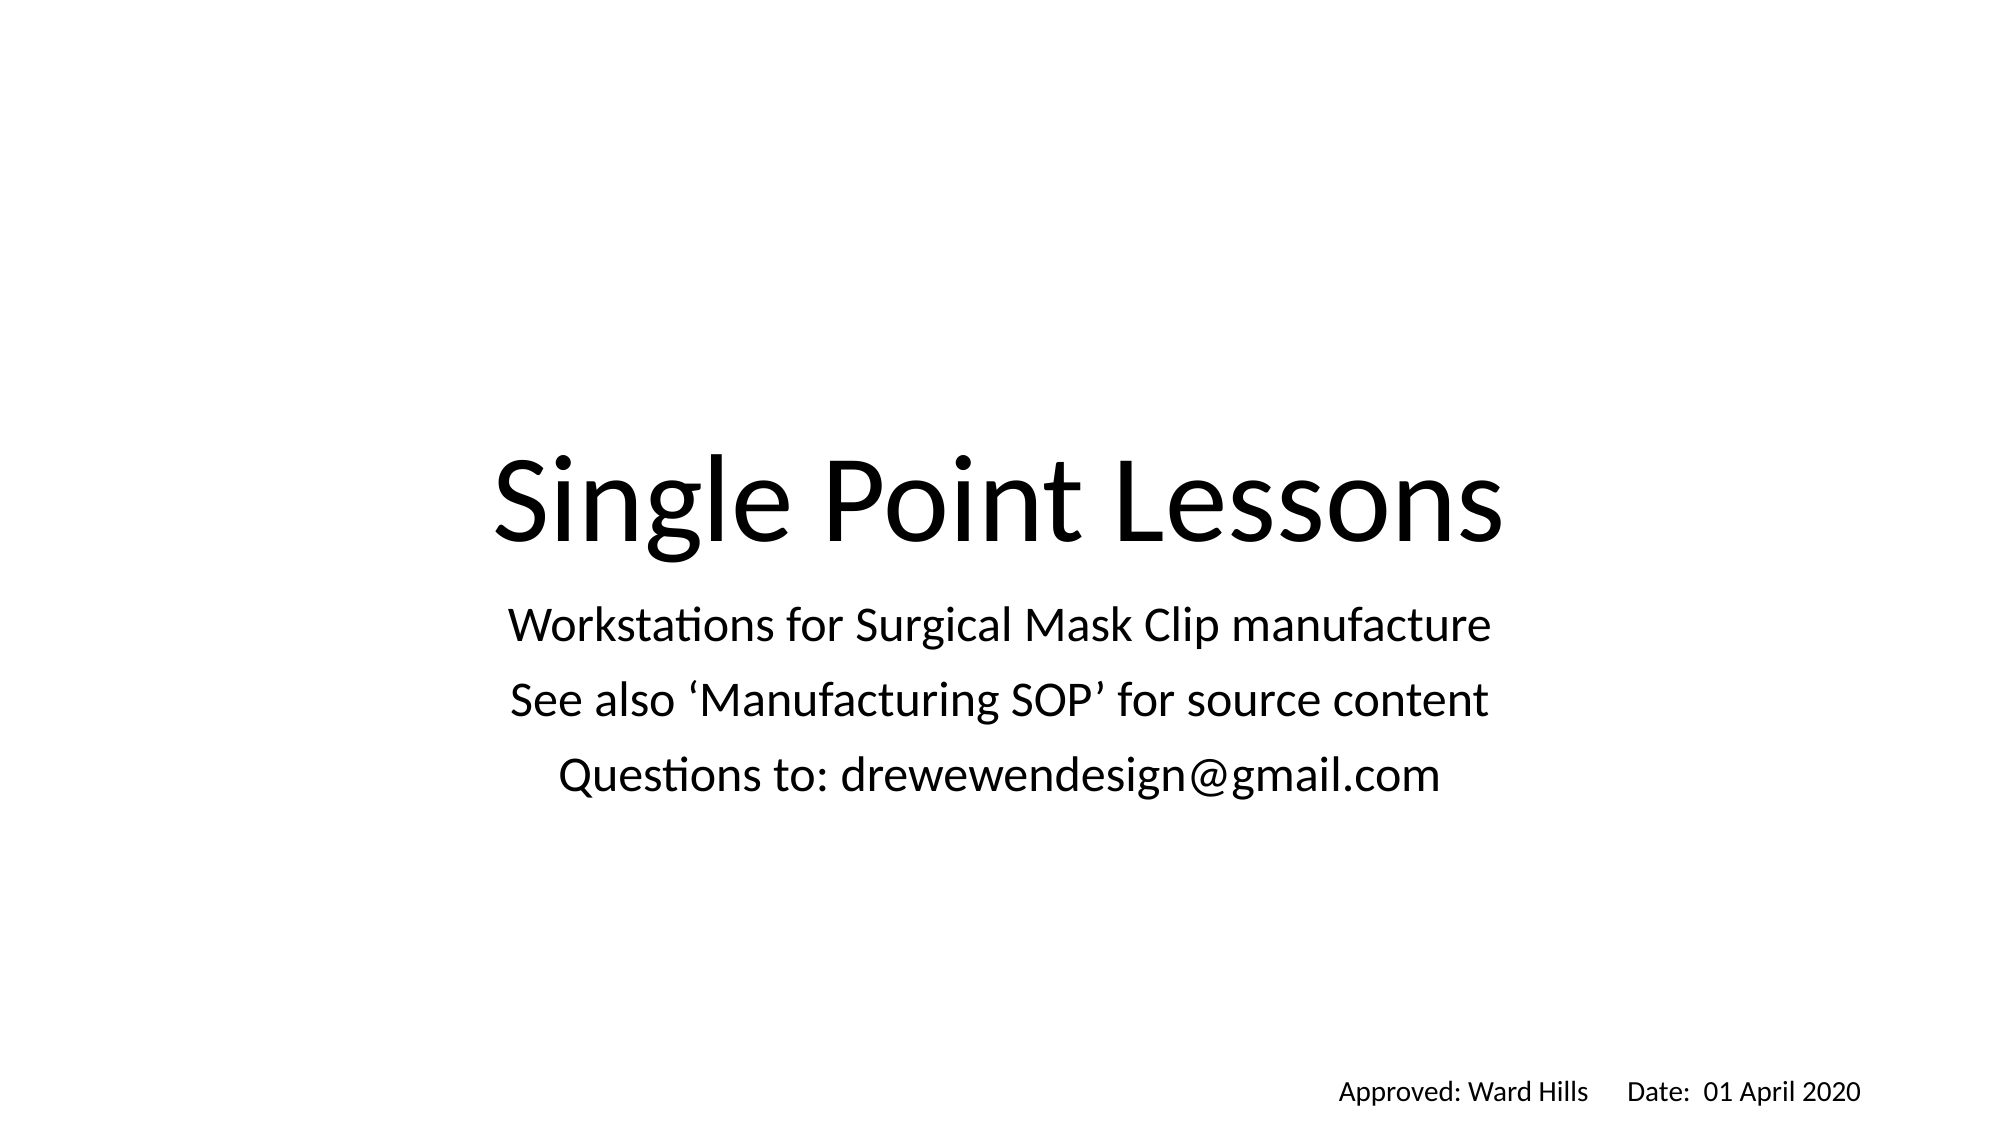

# Single Point Lessons
Workstations for Surgical Mask Clip manufacture
See also ‘Manufacturing SOP’ for source content
Questions to: drewewendesign@gmail.com
Approved: Ward Hills
Date:  01 April 2020